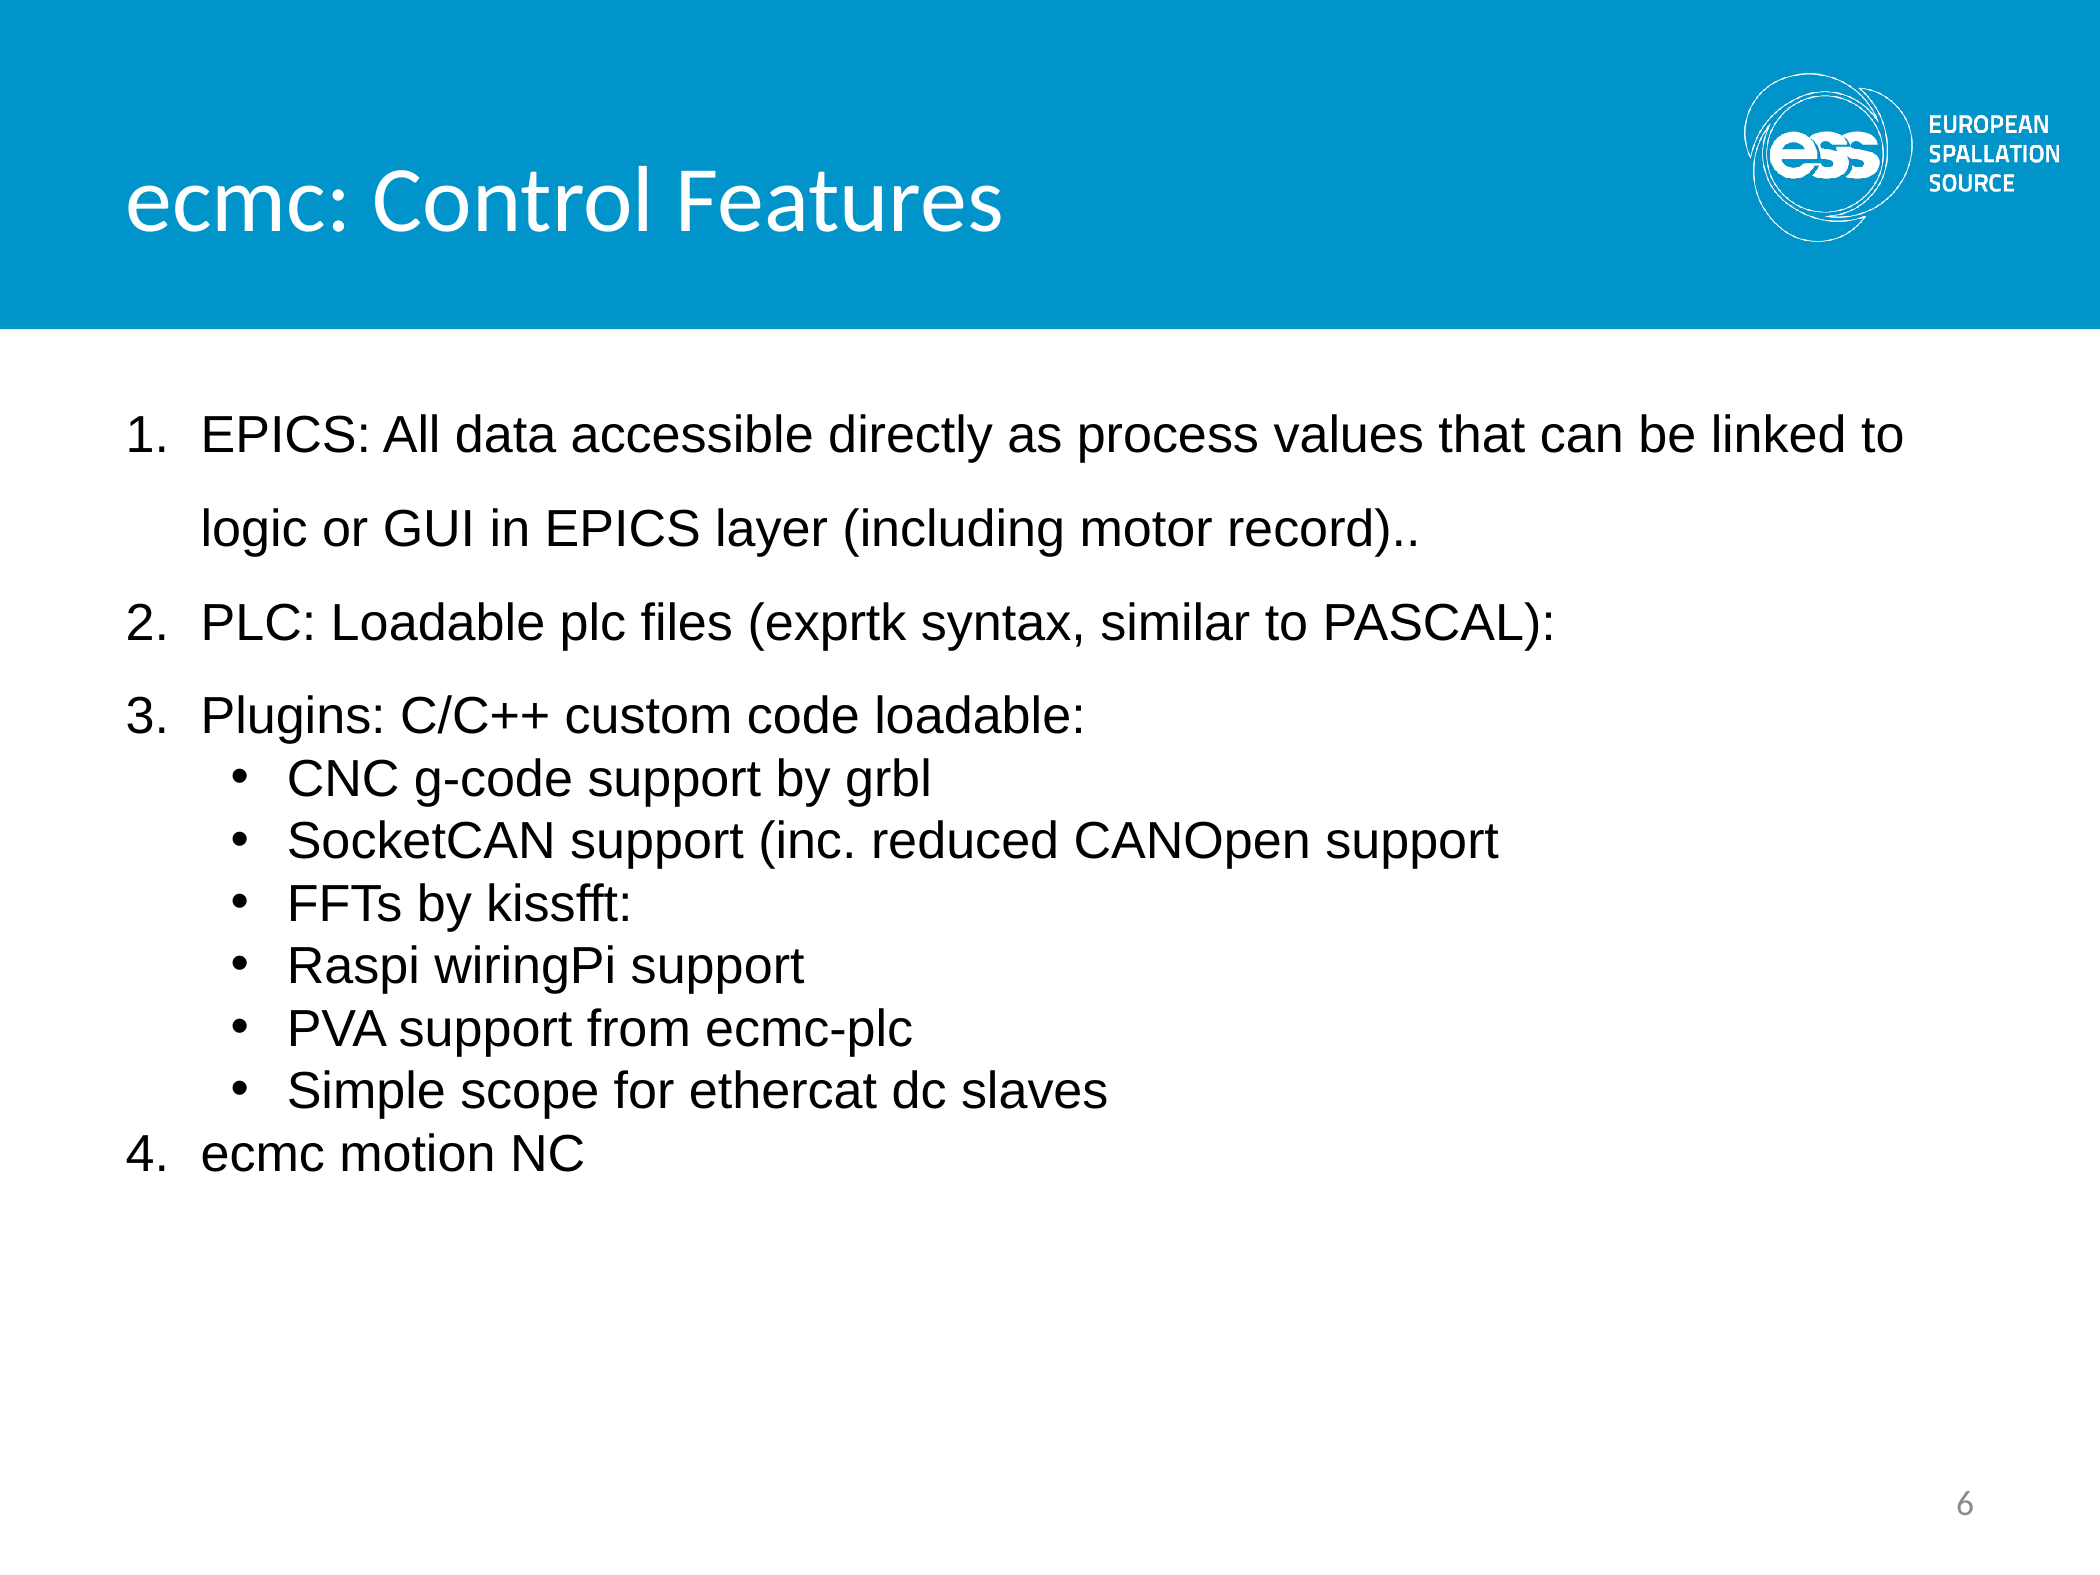

ecmc: Control Features
EPICS: All data accessible directly as process values that can be linked to logic or GUI in EPICS layer (including motor record)..
PLC: Loadable plc files (exprtk syntax, similar to PASCAL):
Plugins: C/C++ custom code loadable:
CNC g-code support by grbl
SocketCAN support (inc. reduced CANOpen support
FFTs by kissfft:
Raspi wiringPi support
PVA support from ecmc-plc
Simple scope for ethercat dc slaves
ecmc motion NC

6